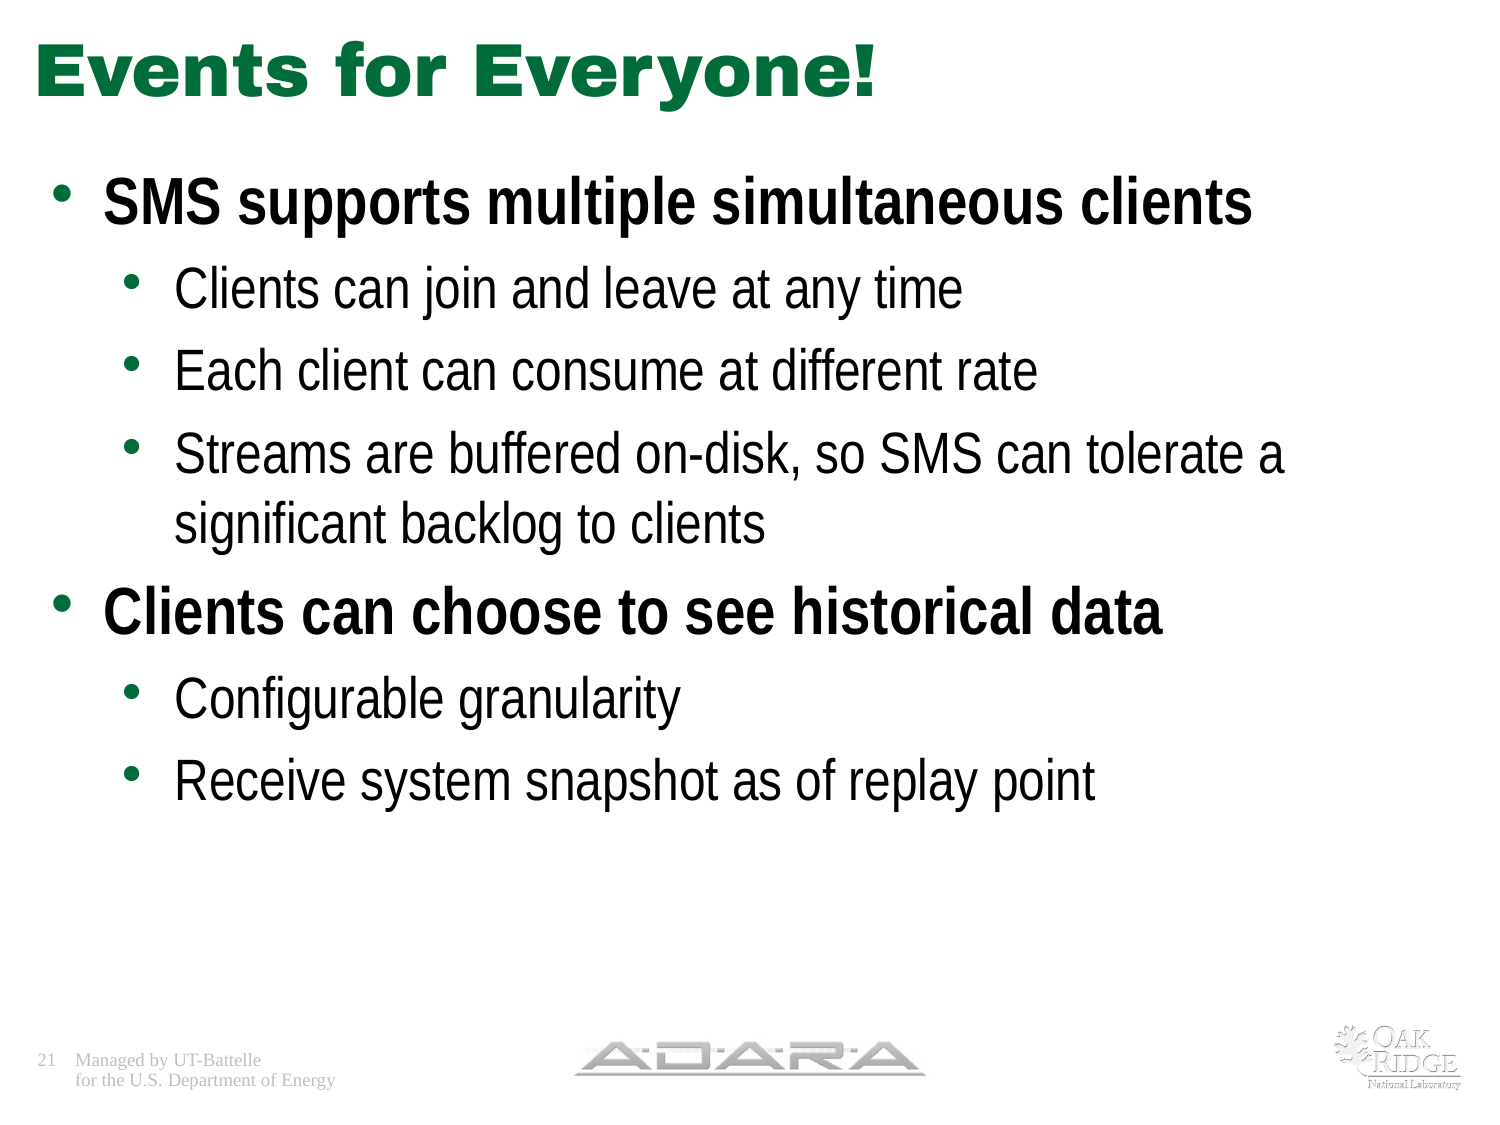

# Events for Everyone!
SMS supports multiple simultaneous clients
Clients can join and leave at any time
Each client can consume at different rate
Streams are buffered on-disk, so SMS can tolerate a significant backlog to clients
Clients can choose to see historical data
Configurable granularity
Receive system snapshot as of replay point